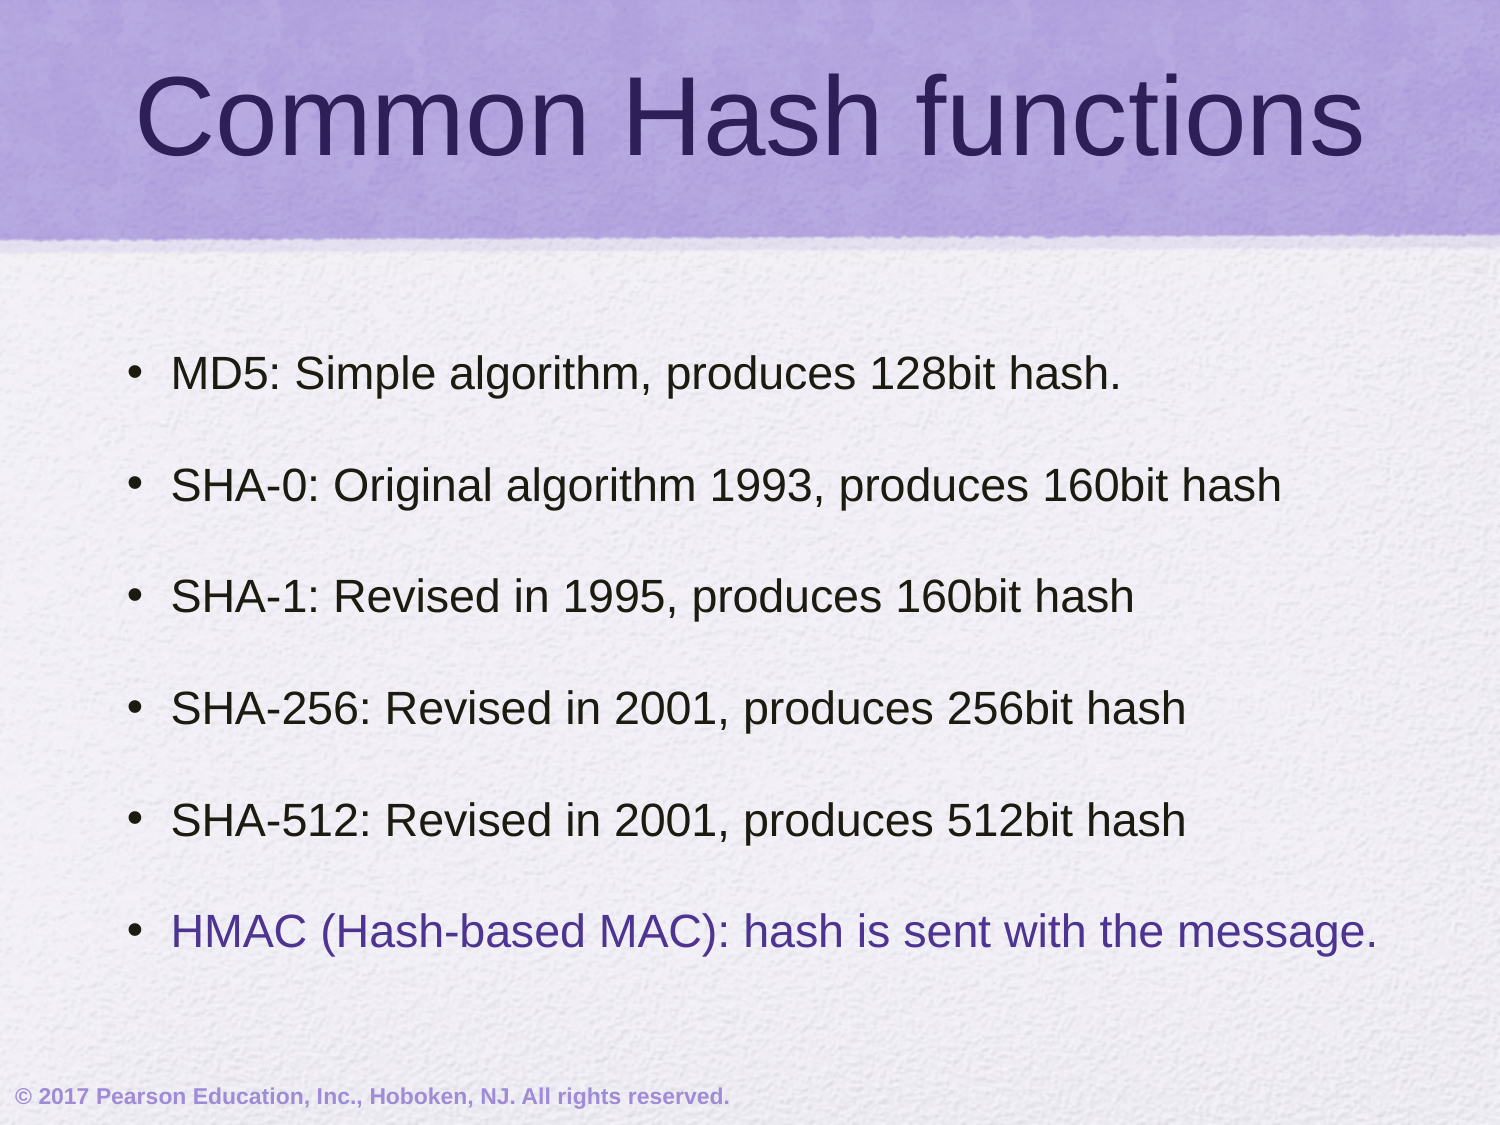

# Common Hash functions
MD5: Simple algorithm, produces 128bit hash.
SHA-0: Original algorithm 1993, produces 160bit hash
SHA-1: Revised in 1995, produces 160bit hash
SHA-256: Revised in 2001, produces 256bit hash
SHA-512: Revised in 2001, produces 512bit hash
HMAC (Hash-based MAC): hash is sent with the message.
© 2017 Pearson Education, Inc., Hoboken, NJ. All rights reserved.